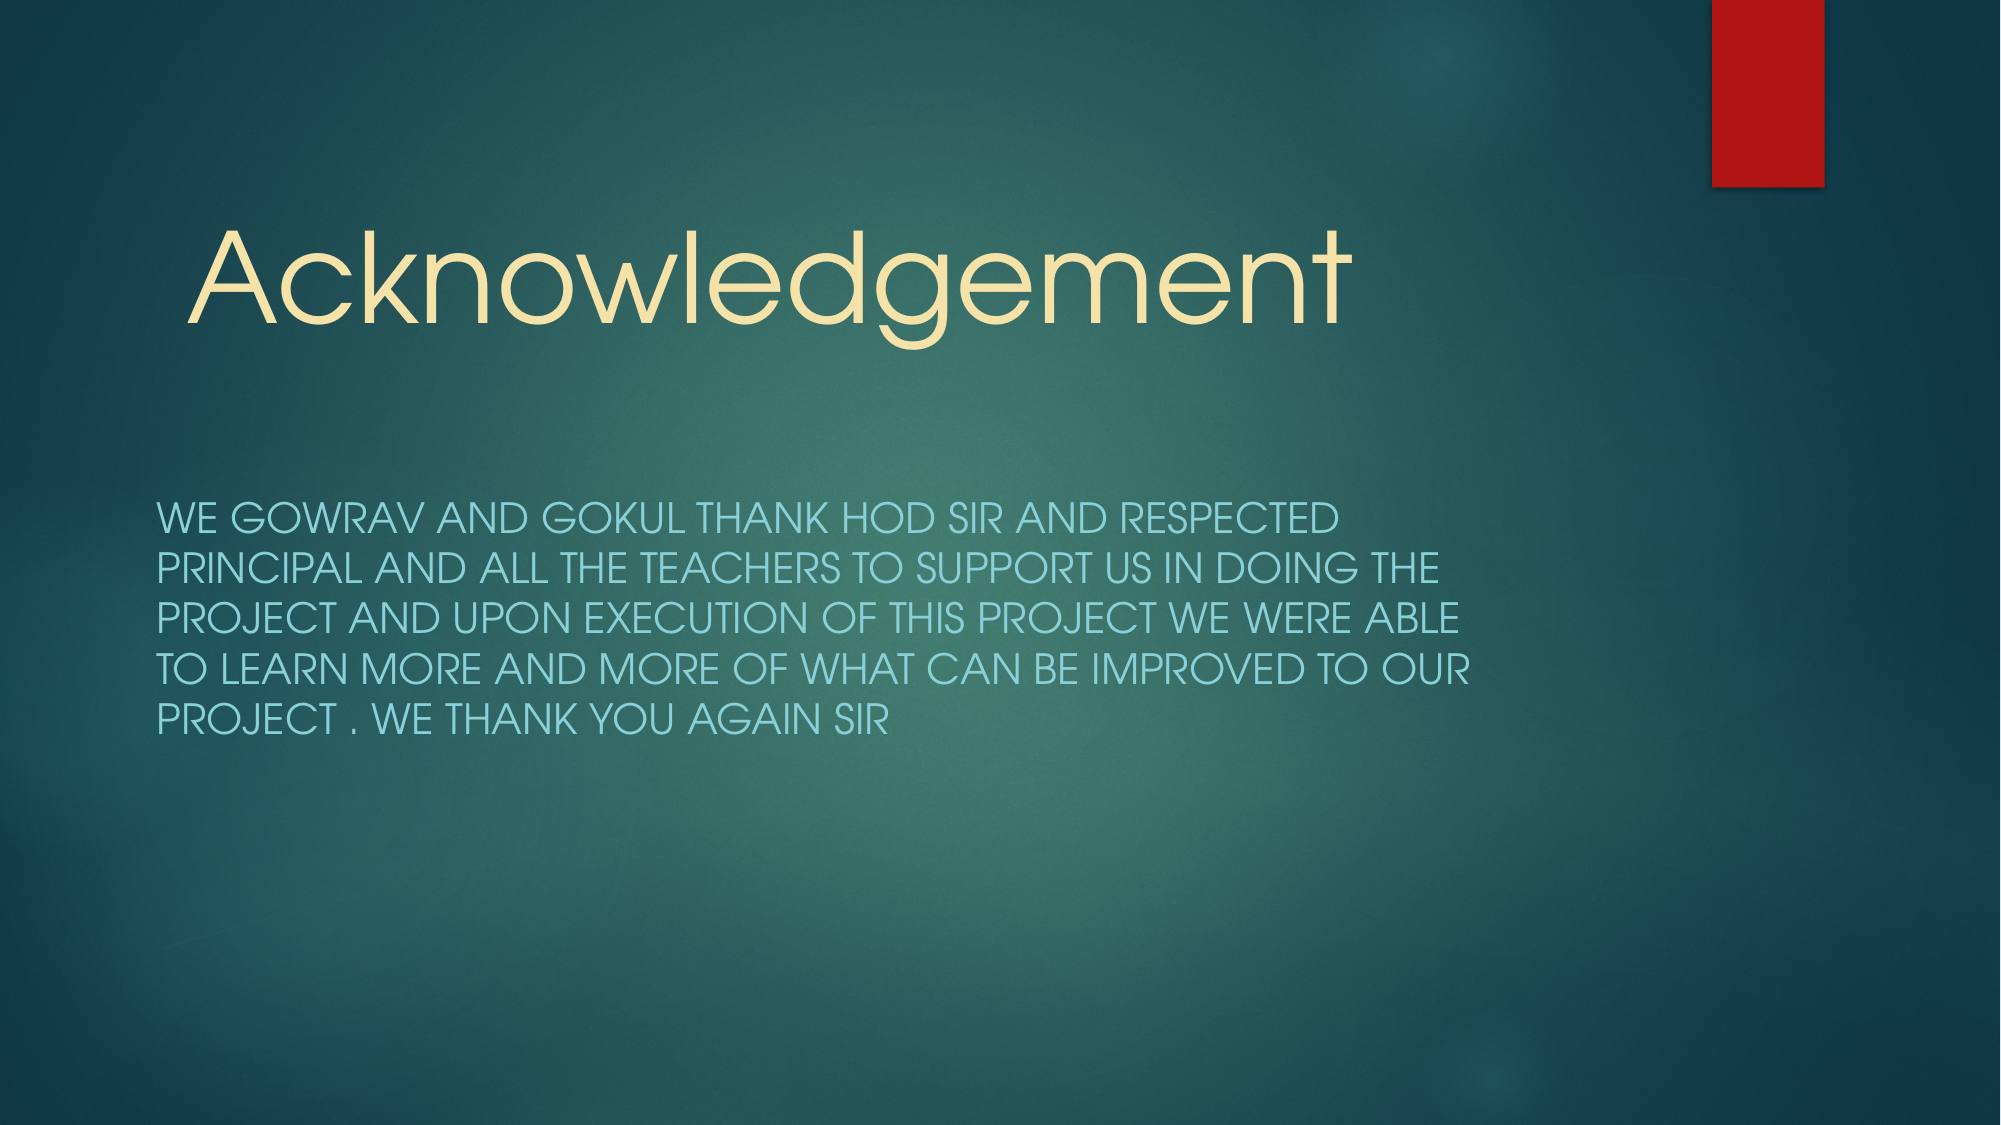

Acknowledgement
We gowrav and gokul thank hod sir and respected principal AND ALL THE TEACHERS to support us in doing the project and upon execution of this project we were able to learn more and more of what can be improved to our project . We thank you again sir